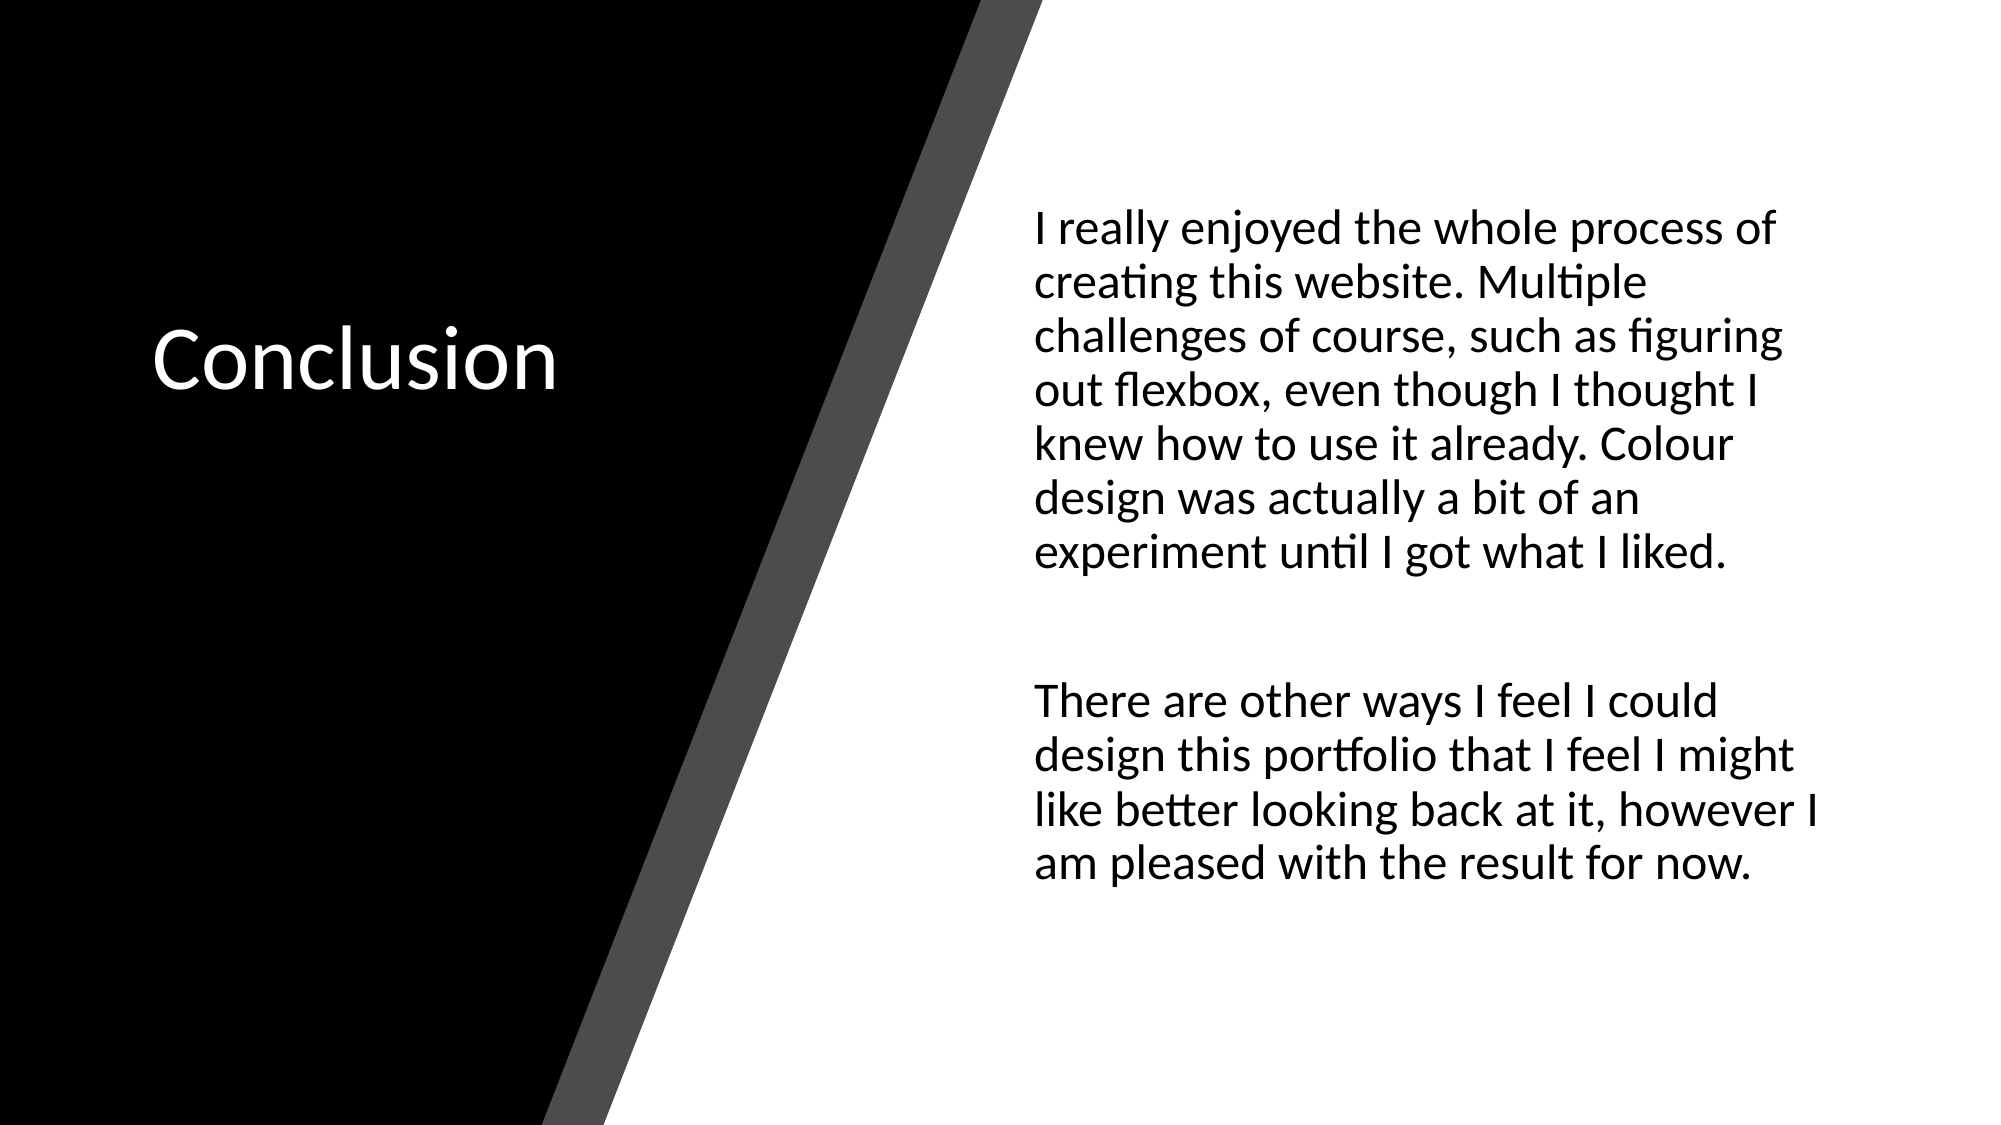

# Conclusion
I really enjoyed the whole process of creating this website. Multiple challenges of course, such as figuring out flexbox, even though I thought I knew how to use it already. Colour design was actually a bit of an experiment until I got what I liked.

There are other ways I feel I could design this portfolio that I feel I might like better looking back at it, however I am pleased with the result for now.